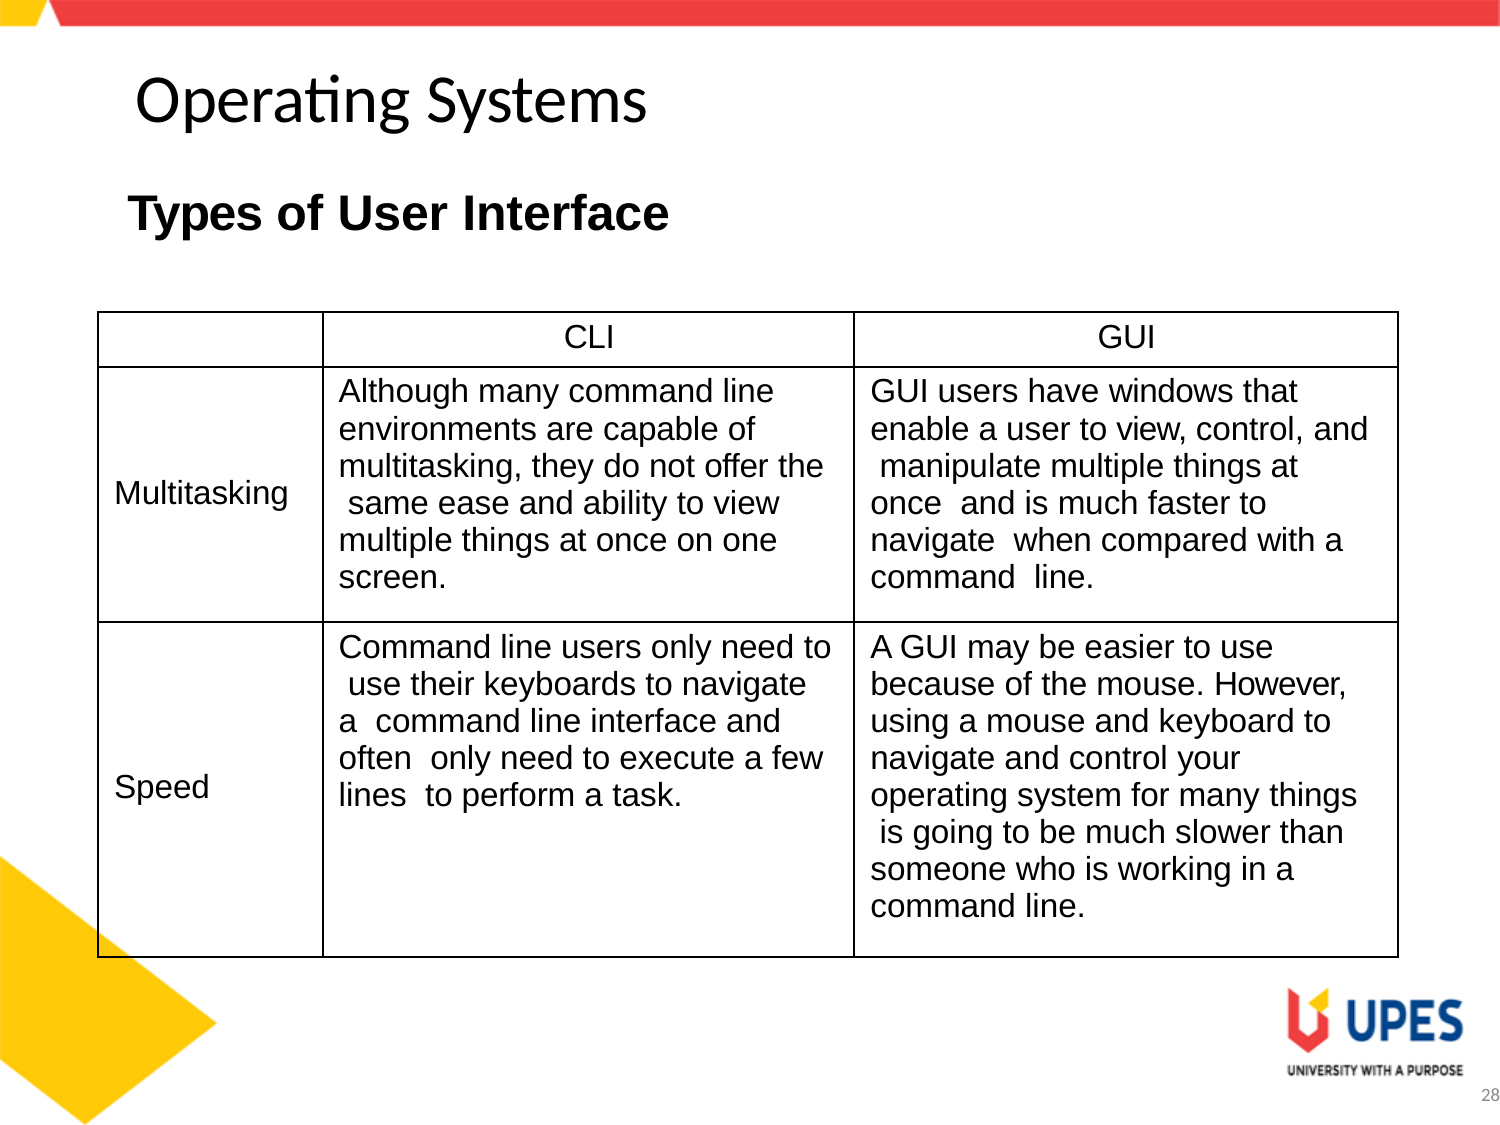

# Operating Systems
Types of User Interface
|  | CLI | GUI |
| --- | --- | --- |
| Multitasking | Although many command line environments are capable of multitasking, they do not offer the same ease and ability to view multiple things at once on one screen. | GUI users have windows that enable a user to view, control, and manipulate multiple things at once and is much faster to navigate when compared with a command line. |
| Speed | Command line users only need to use their keyboards to navigate a command line interface and often only need to execute a few lines to perform a task. | A GUI may be easier to use because of the mouse. However, using a mouse and keyboard to navigate and control your operating system for many things is going to be much slower than someone who is working in a command line. |
28